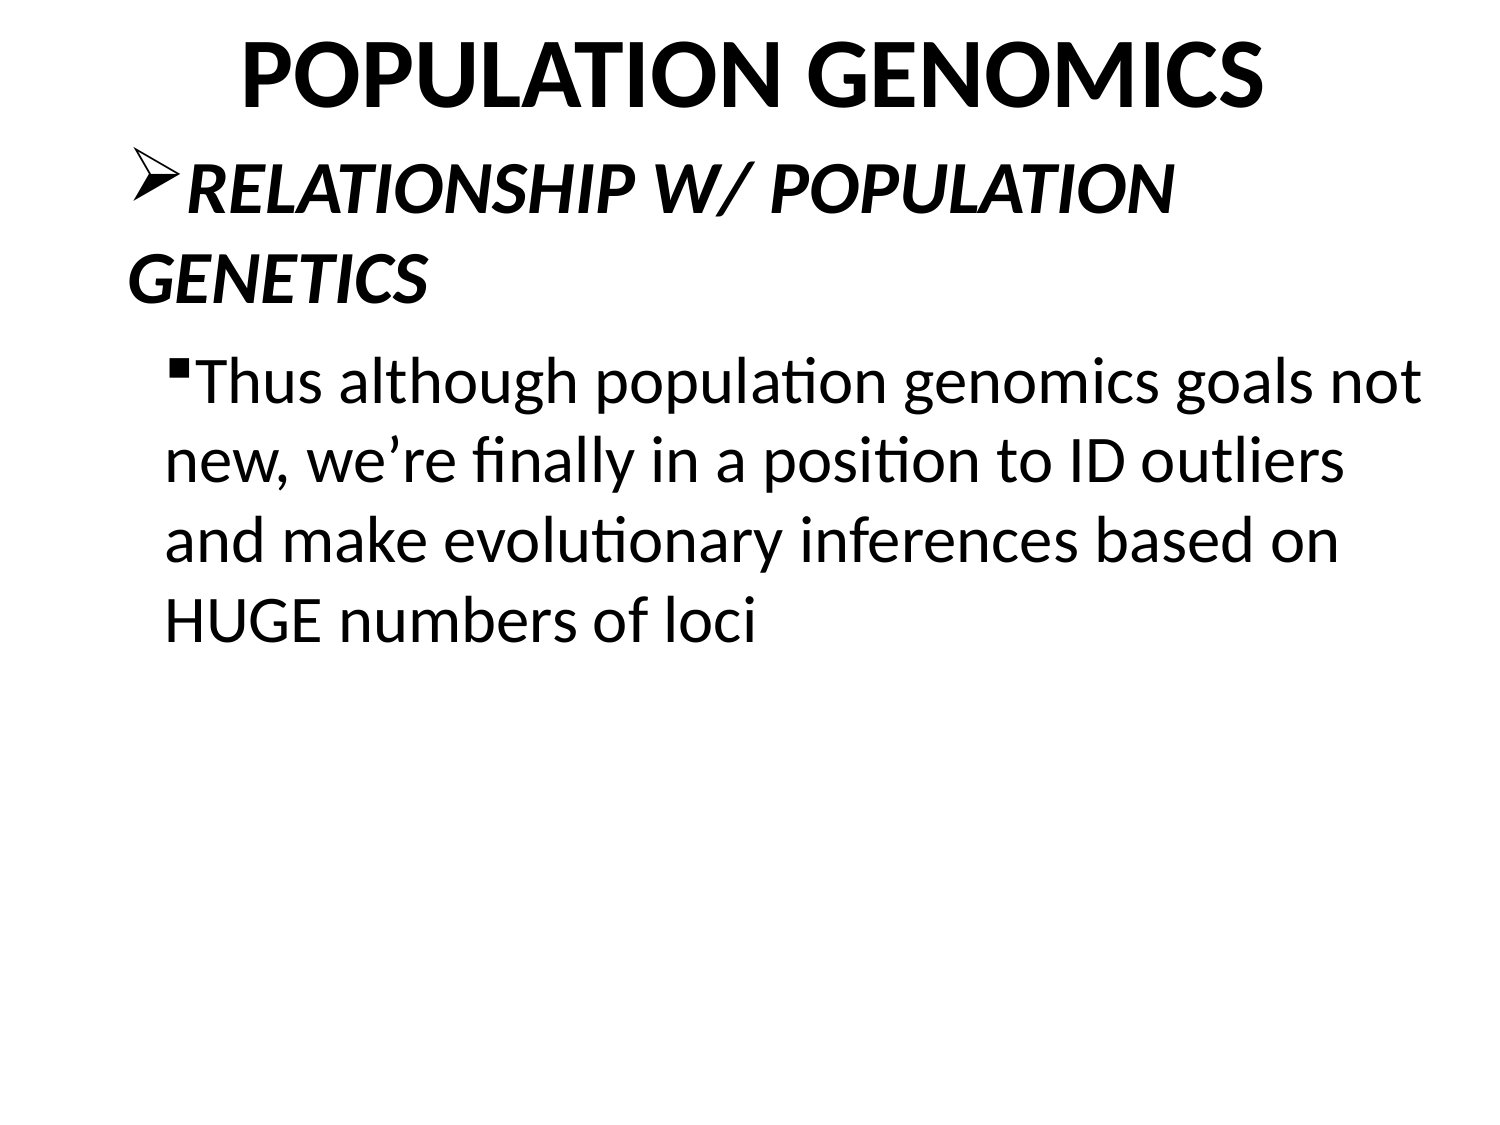

POPULATION GENOMICS
RELATIONSHIP W/ POPULATION GENETICS
Thus although population genomics goals not new, we’re finally in a position to ID outliers and make evolutionary inferences based on HUGE numbers of loci